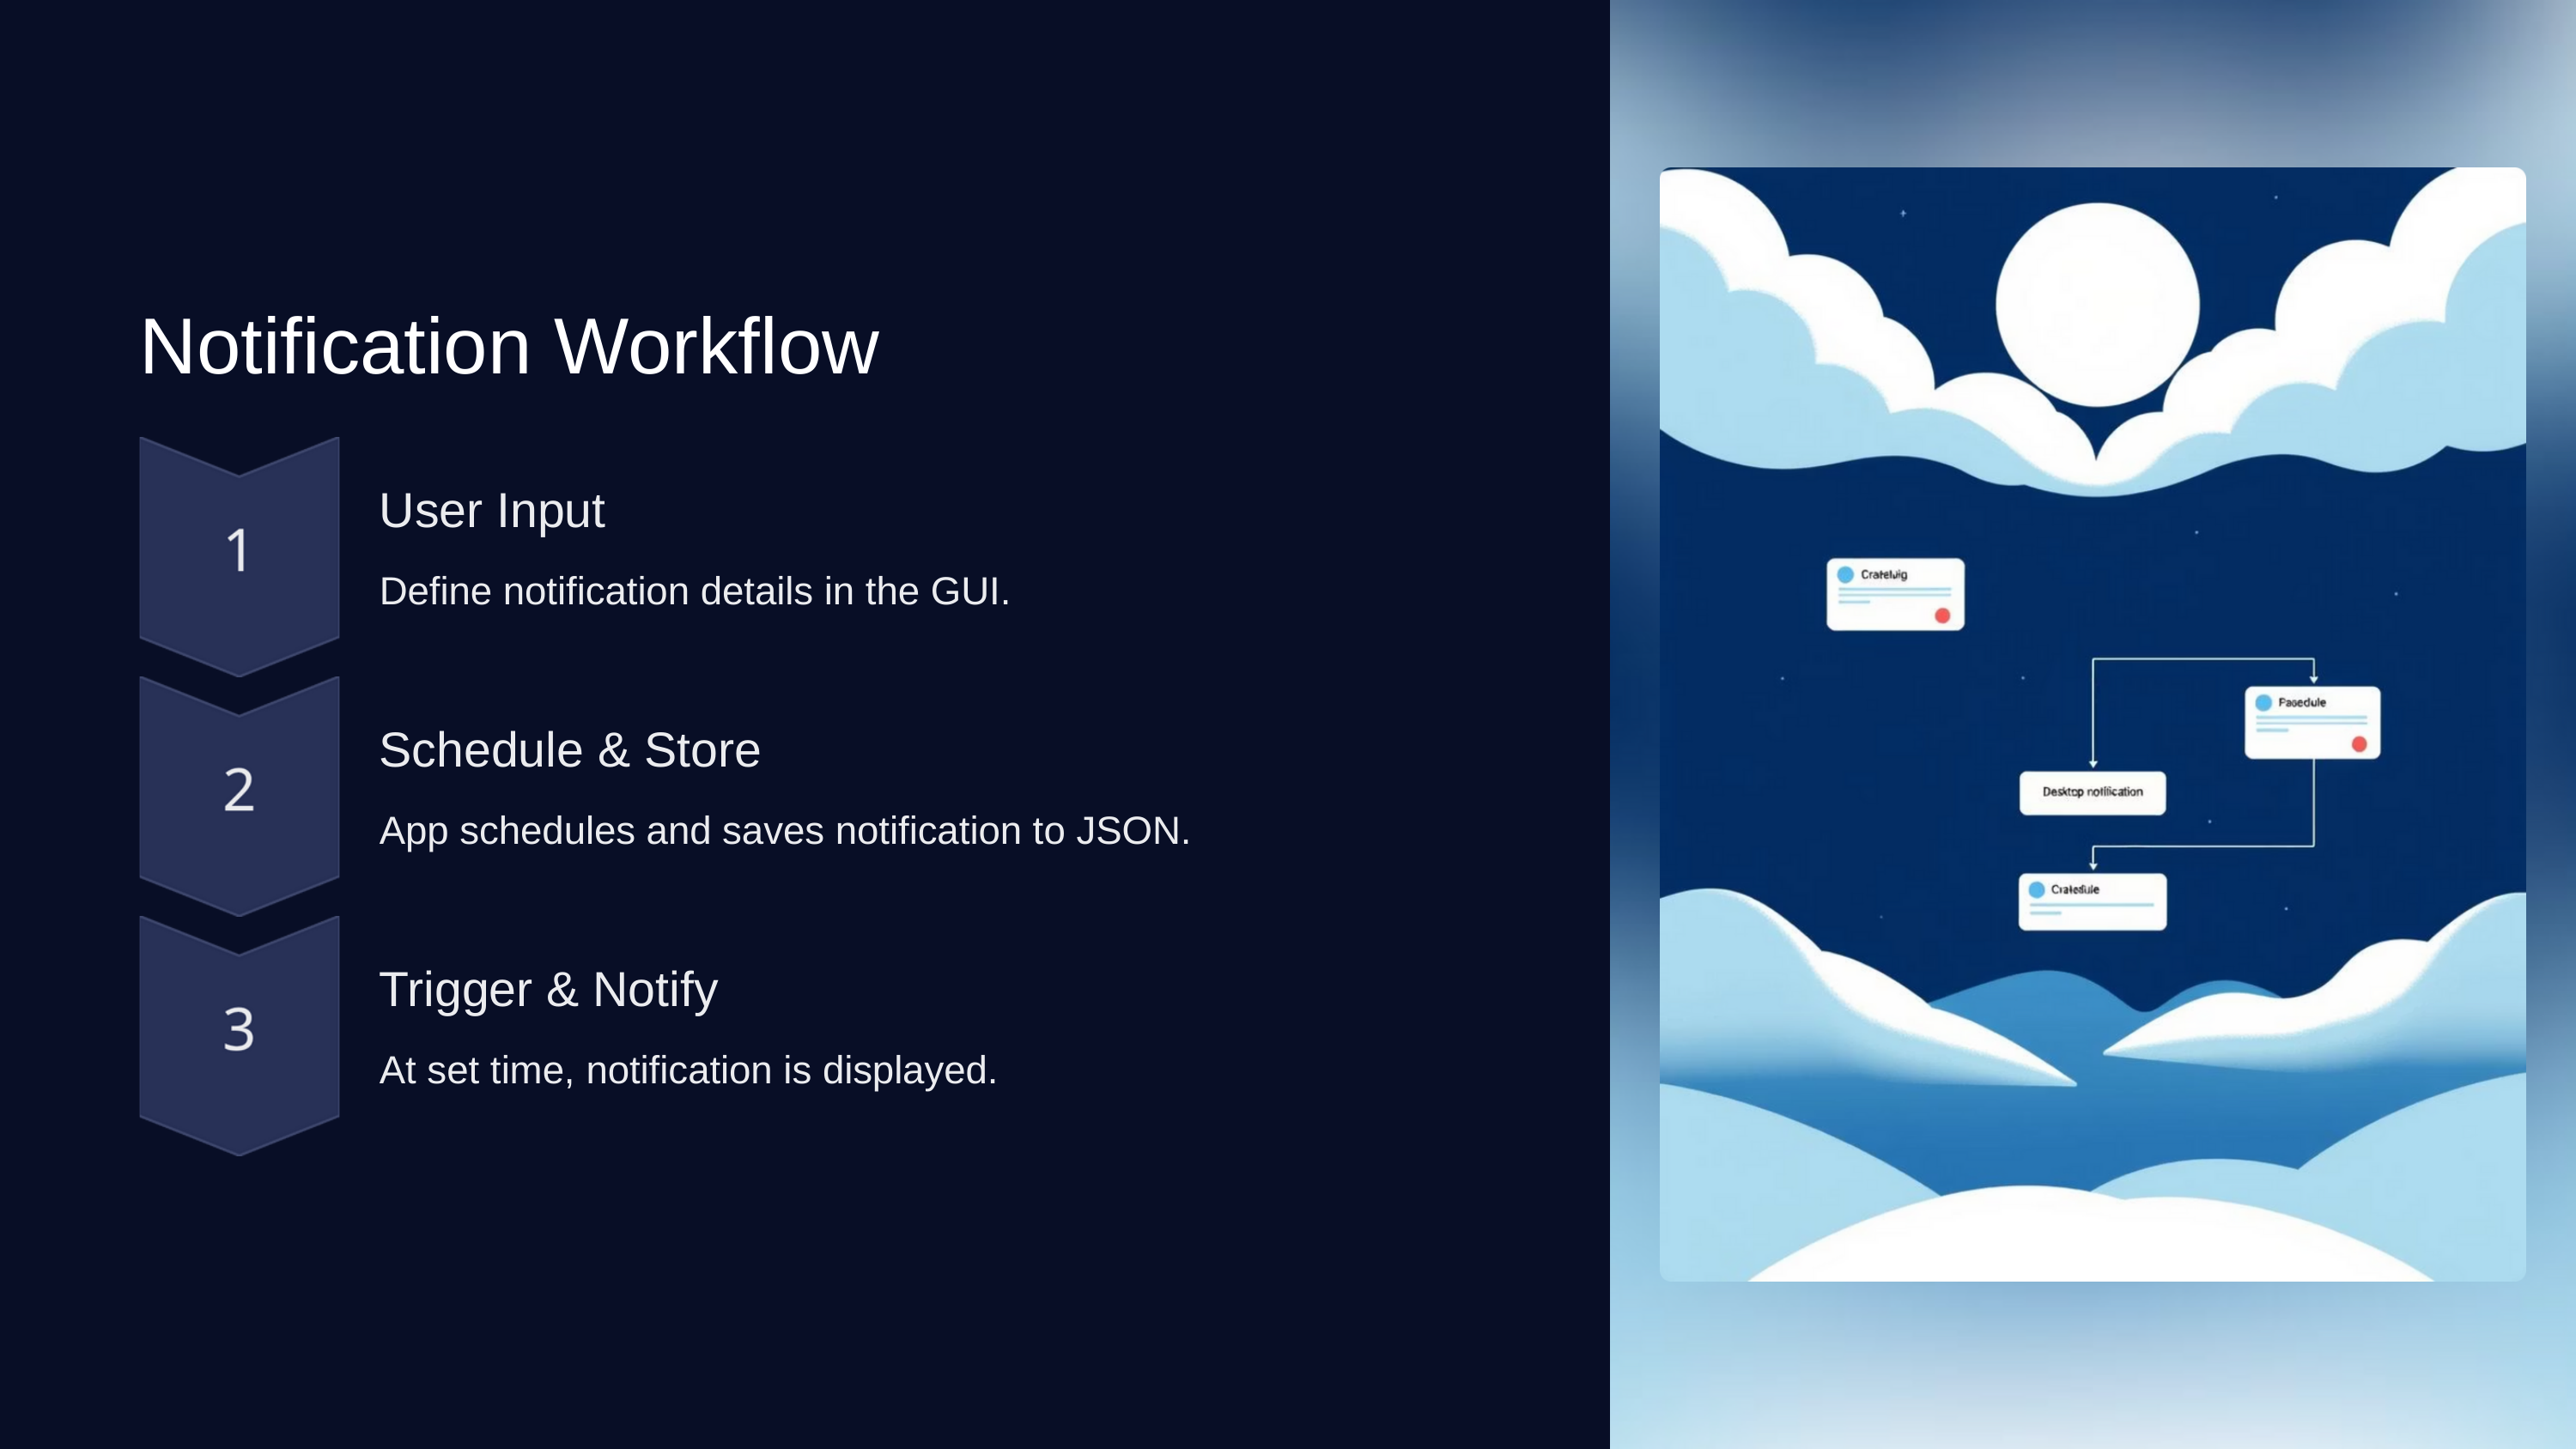

Notification Workflow

User Input
Define notification details in the GUI.

Schedule & Store
App schedules and saves notification to JSON.

Trigger & Notify
At set time, notification is displayed.